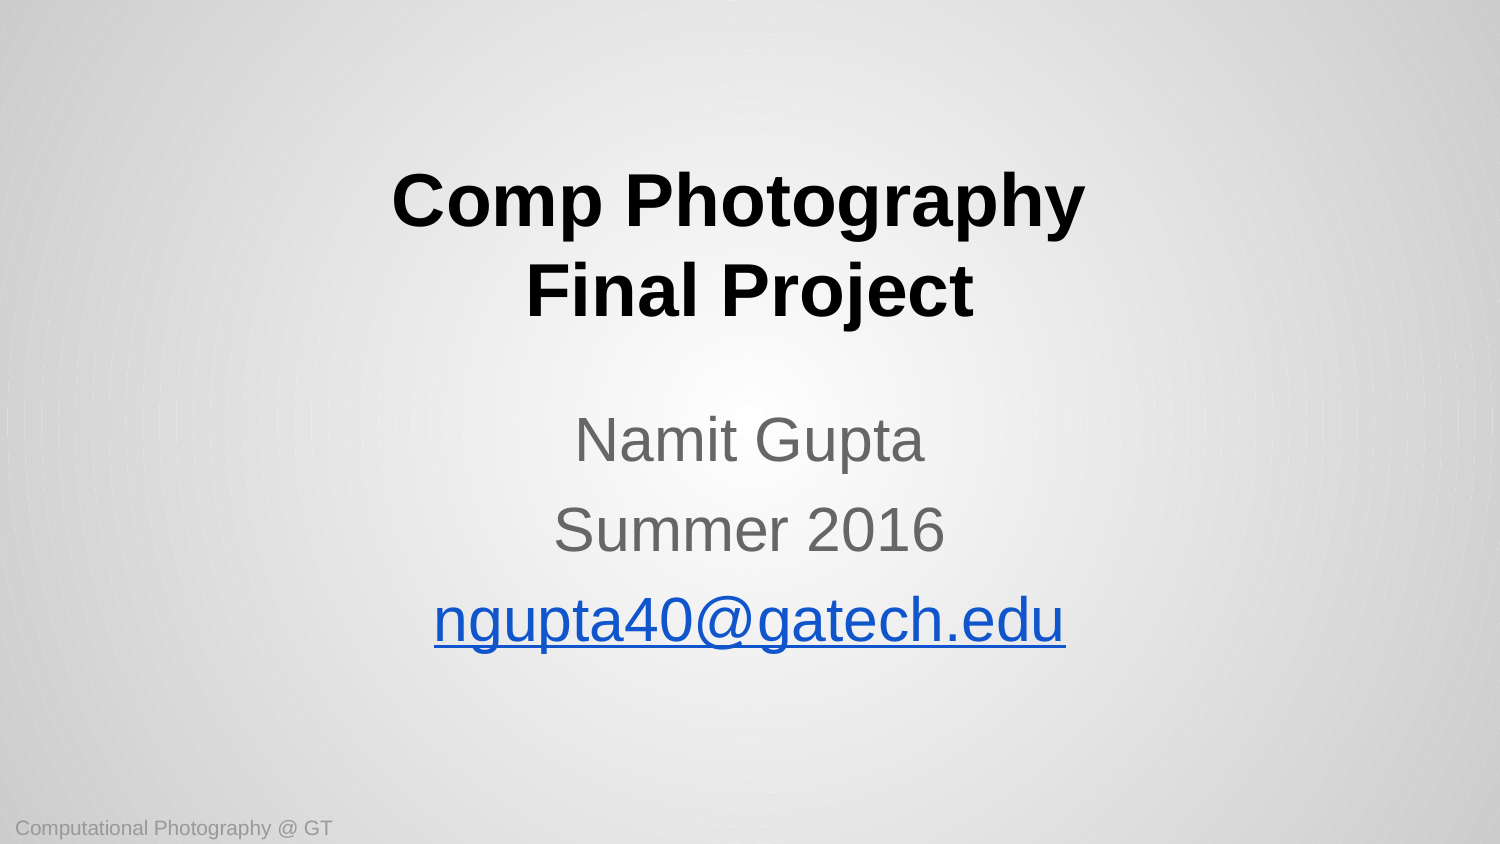

# Comp Photography
Final Project
Namit Gupta
Summer 2016
ngupta40@gatech.edu

Computational Photography @ GT